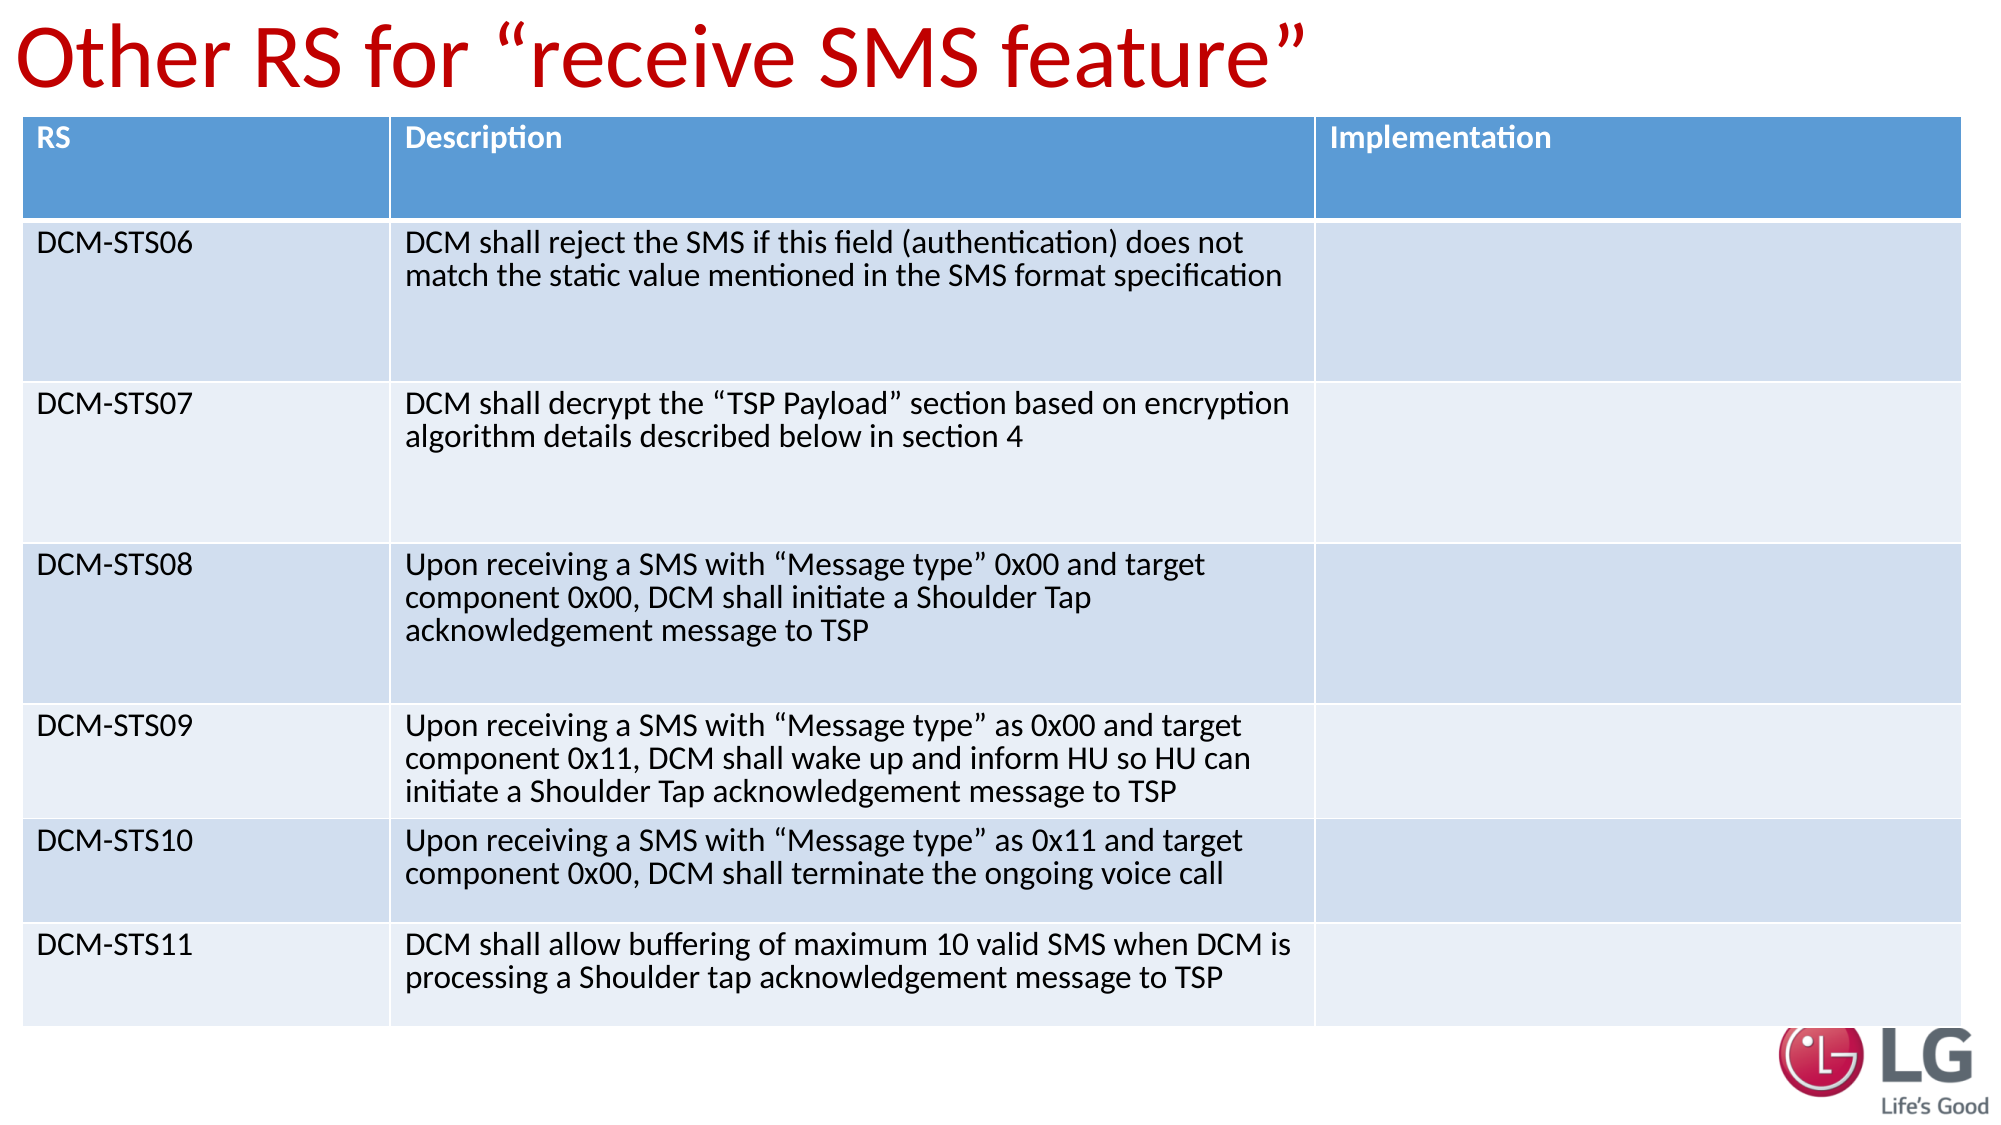

# Other RS for “receive SMS feature”
| RS | Description | Implementation |
| --- | --- | --- |
| DCM-STS06 | DCM shall reject the SMS if this field (authentication) does not match the static value mentioned in the SMS format specification |  |
| DCM-STS07 | DCM shall decrypt the “TSP Payload” section based on encryption algorithm details described below in section 4 |  |
| DCM-STS08 | Upon receiving a SMS with “Message type” 0x00 and target component 0x00, DCM shall initiate a Shoulder Tap acknowledgement message to TSP |  |
| DCM-STS09 | Upon receiving a SMS with “Message type” as 0x00 and target component 0x11, DCM shall wake up and inform HU so HU can initiate a Shoulder Tap acknowledgement message to TSP |  |
| DCM-STS10 | Upon receiving a SMS with “Message type” as 0x11 and target component 0x00, DCM shall terminate the ongoing voice call |  |
| DCM-STS11 | DCM shall allow buffering of maximum 10 valid SMS when DCM is processing a Shoulder tap acknowledgement message to TSP |  |